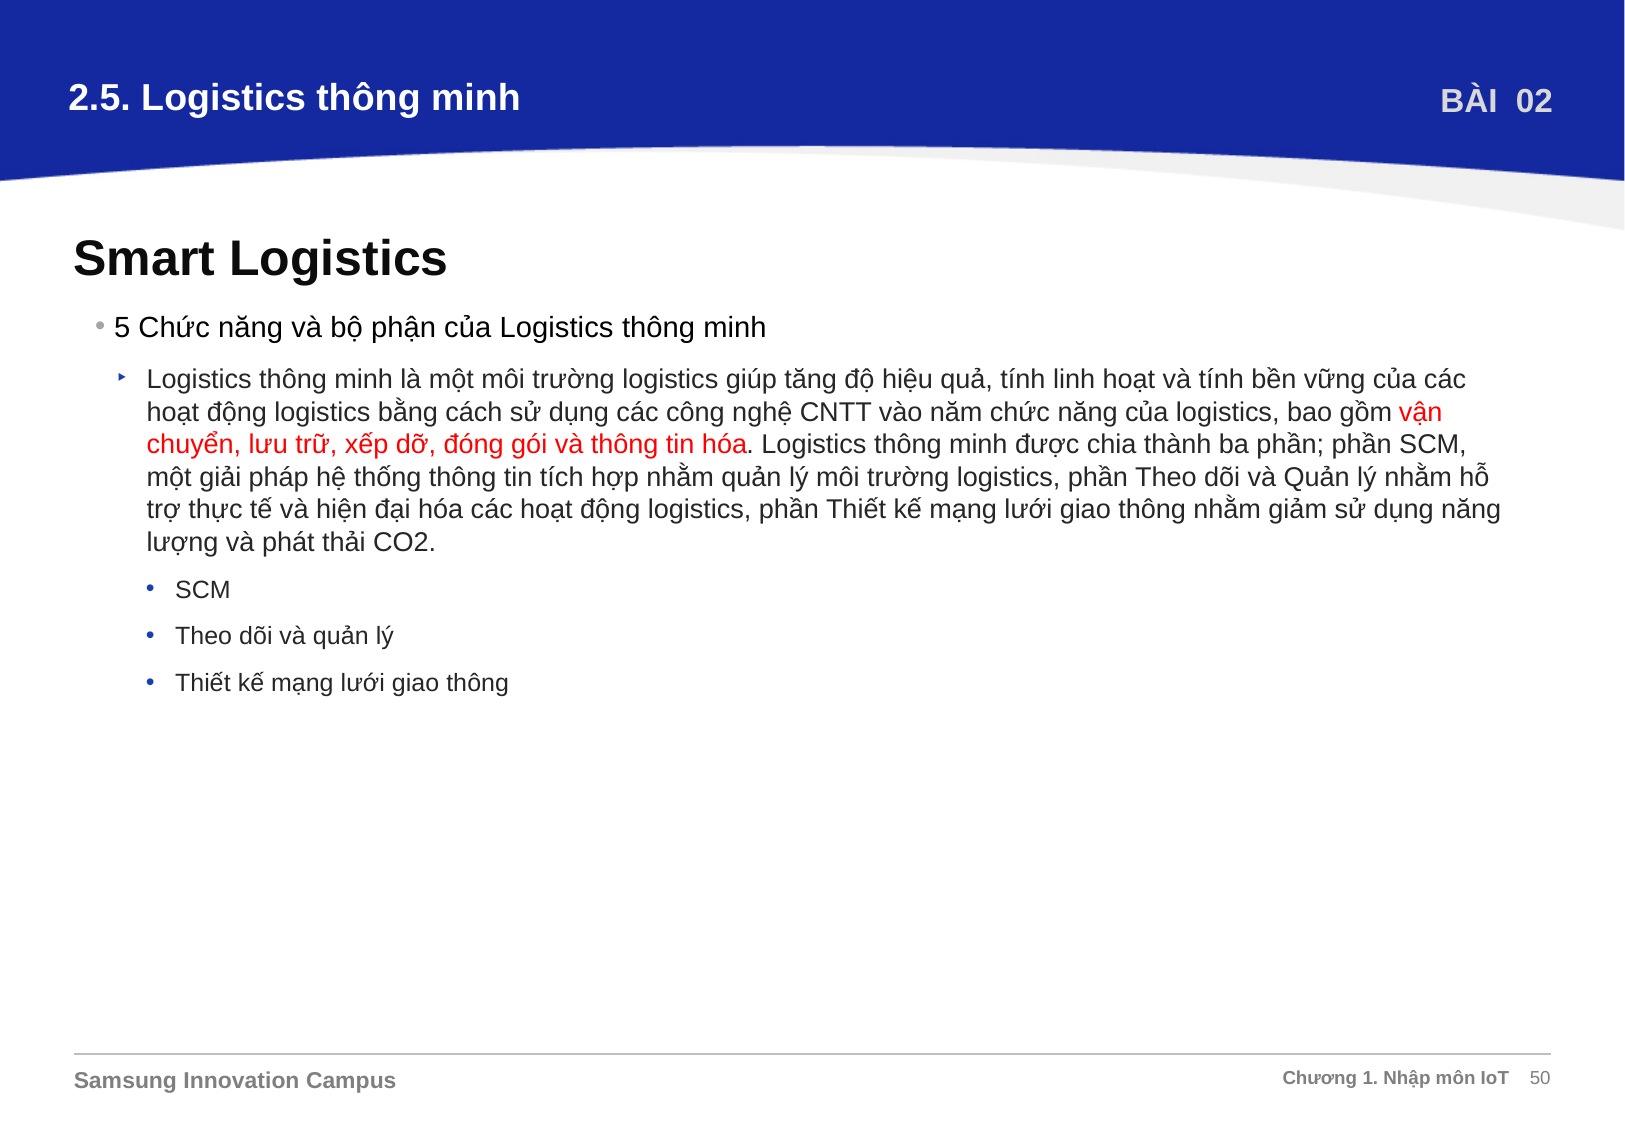

2.5. Logistics thông minh

BÀI  02
Smart Logistics
5 Chức năng và bộ phận của Logistics thông minh
Logistics thông minh là một môi trường logistics giúp tăng độ hiệu quả, tính linh hoạt và tính bền vững của các hoạt động logistics bằng cách sử dụng các công nghệ CNTT vào năm chức năng của logistics, bao gồm vận chuyển, lưu trữ, xếp dỡ, đóng gói và thông tin hóa. Logistics thông minh được chia thành ba phần; phần SCM, một giải pháp hệ thống thông tin tích hợp nhằm quản lý môi trường logistics, phần Theo dõi và Quản lý nhằm hỗ trợ thực tế và hiện đại hóa các hoạt động logistics, phần Thiết kế mạng lưới giao thông nhằm giảm sử dụng năng lượng và phát thải CO2.
SCM
Theo dõi và quản lý
Thiết kế mạng lưới giao thông